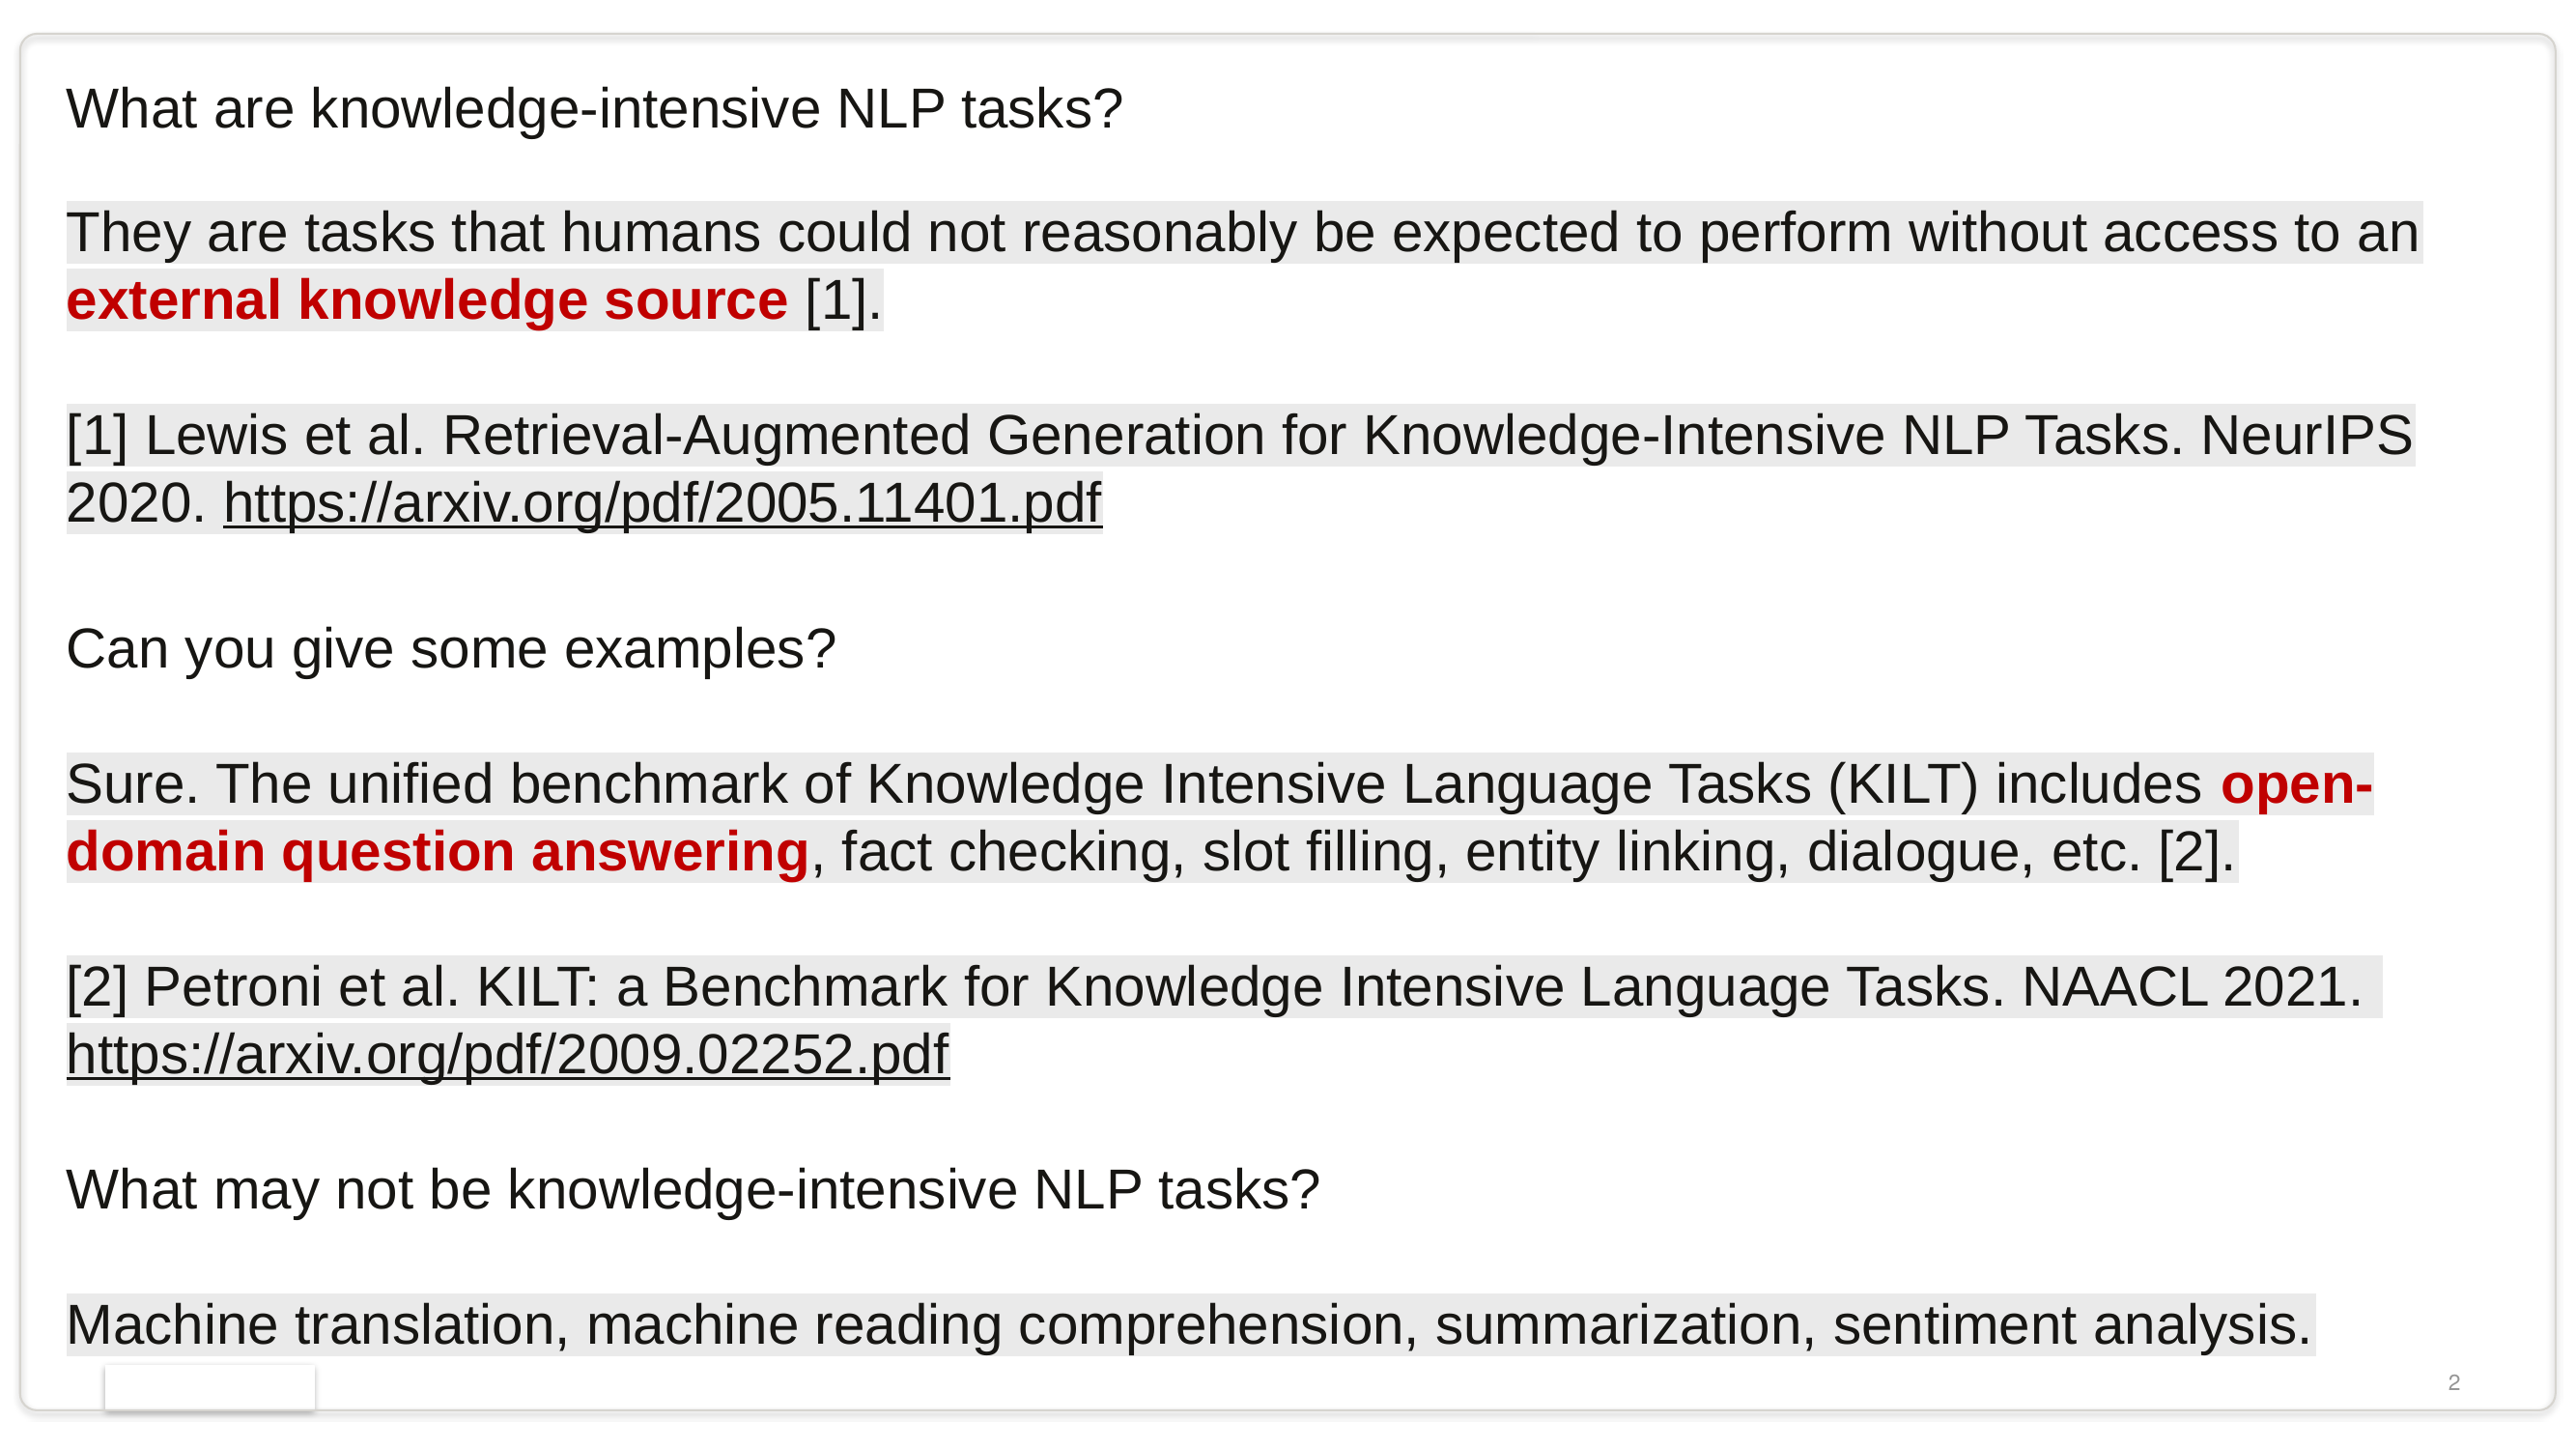

What are knowledge-intensive NLP tasks?

They are tasks that humans could not reasonably be expected to perform without access to an external knowledge source [1].

[1] Lewis et al. Retrieval-Augmented Generation for Knowledge-Intensive NLP Tasks. NeurIPS 2020. https://arxiv.org/pdf/2005.11401.pdf

Can you give some examples?

Sure. The unified benchmark of Knowledge Intensive Language Tasks (KILT) includes open-domain question answering, fact checking, slot filling, entity linking, dialogue, etc. [2].

[2] Petroni et al. KILT: a Benchmark for Knowledge Intensive Language Tasks. NAACL 2021. https://arxiv.org/pdf/2009.02252.pdf

What may not be knowledge-intensive NLP tasks?

Machine translation, machine reading comprehension, summarization, sentiment analysis.
They are tasks that humans could not reasonably be expected to perform without access to an external knowledge source [1].

[1] Lewis et al. Retrieval-Augmented Generation for Knowledge-Intensive NLP Tasks. NeurIPS 2020. https://arxiv.org/pdf/2005.11401.pdf
2